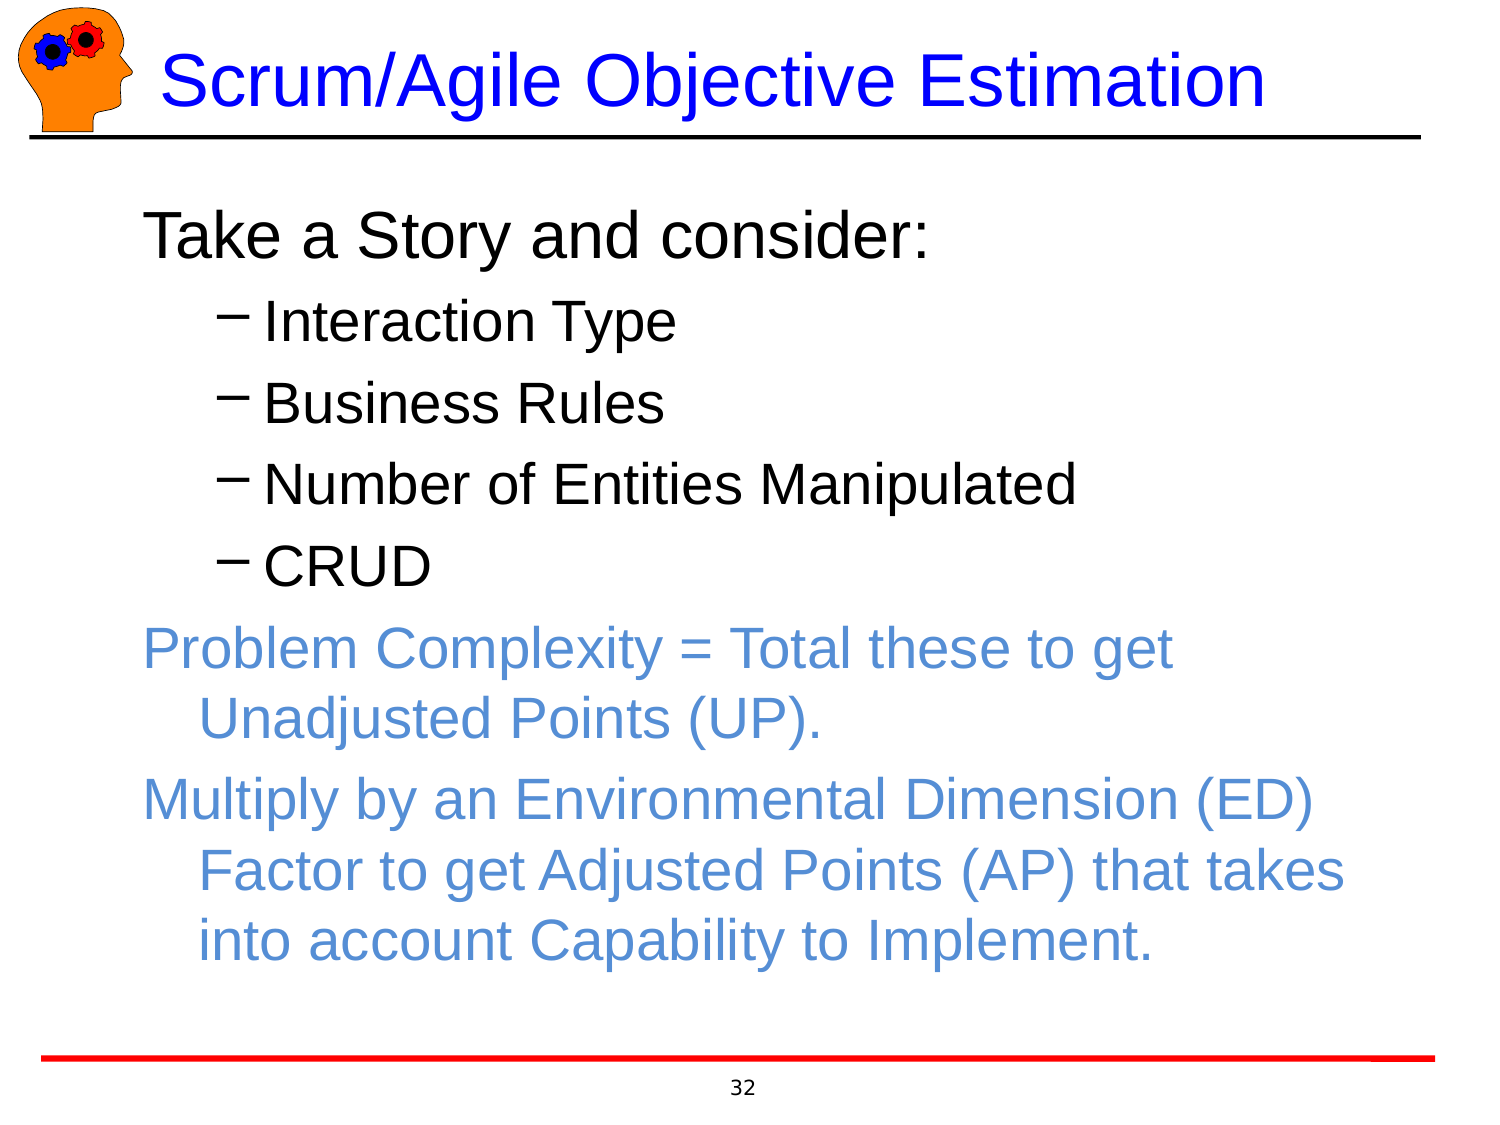

# Scrum/Agile Objective Estimation
Take a Story and consider:
Interaction Type
Business Rules
Number of Entities Manipulated
CRUD
Problem Complexity = Total these to get Unadjusted Points (UP).
Multiply by an Environmental Dimension (ED) Factor to get Adjusted Points (AP) that takes into account Capability to Implement.